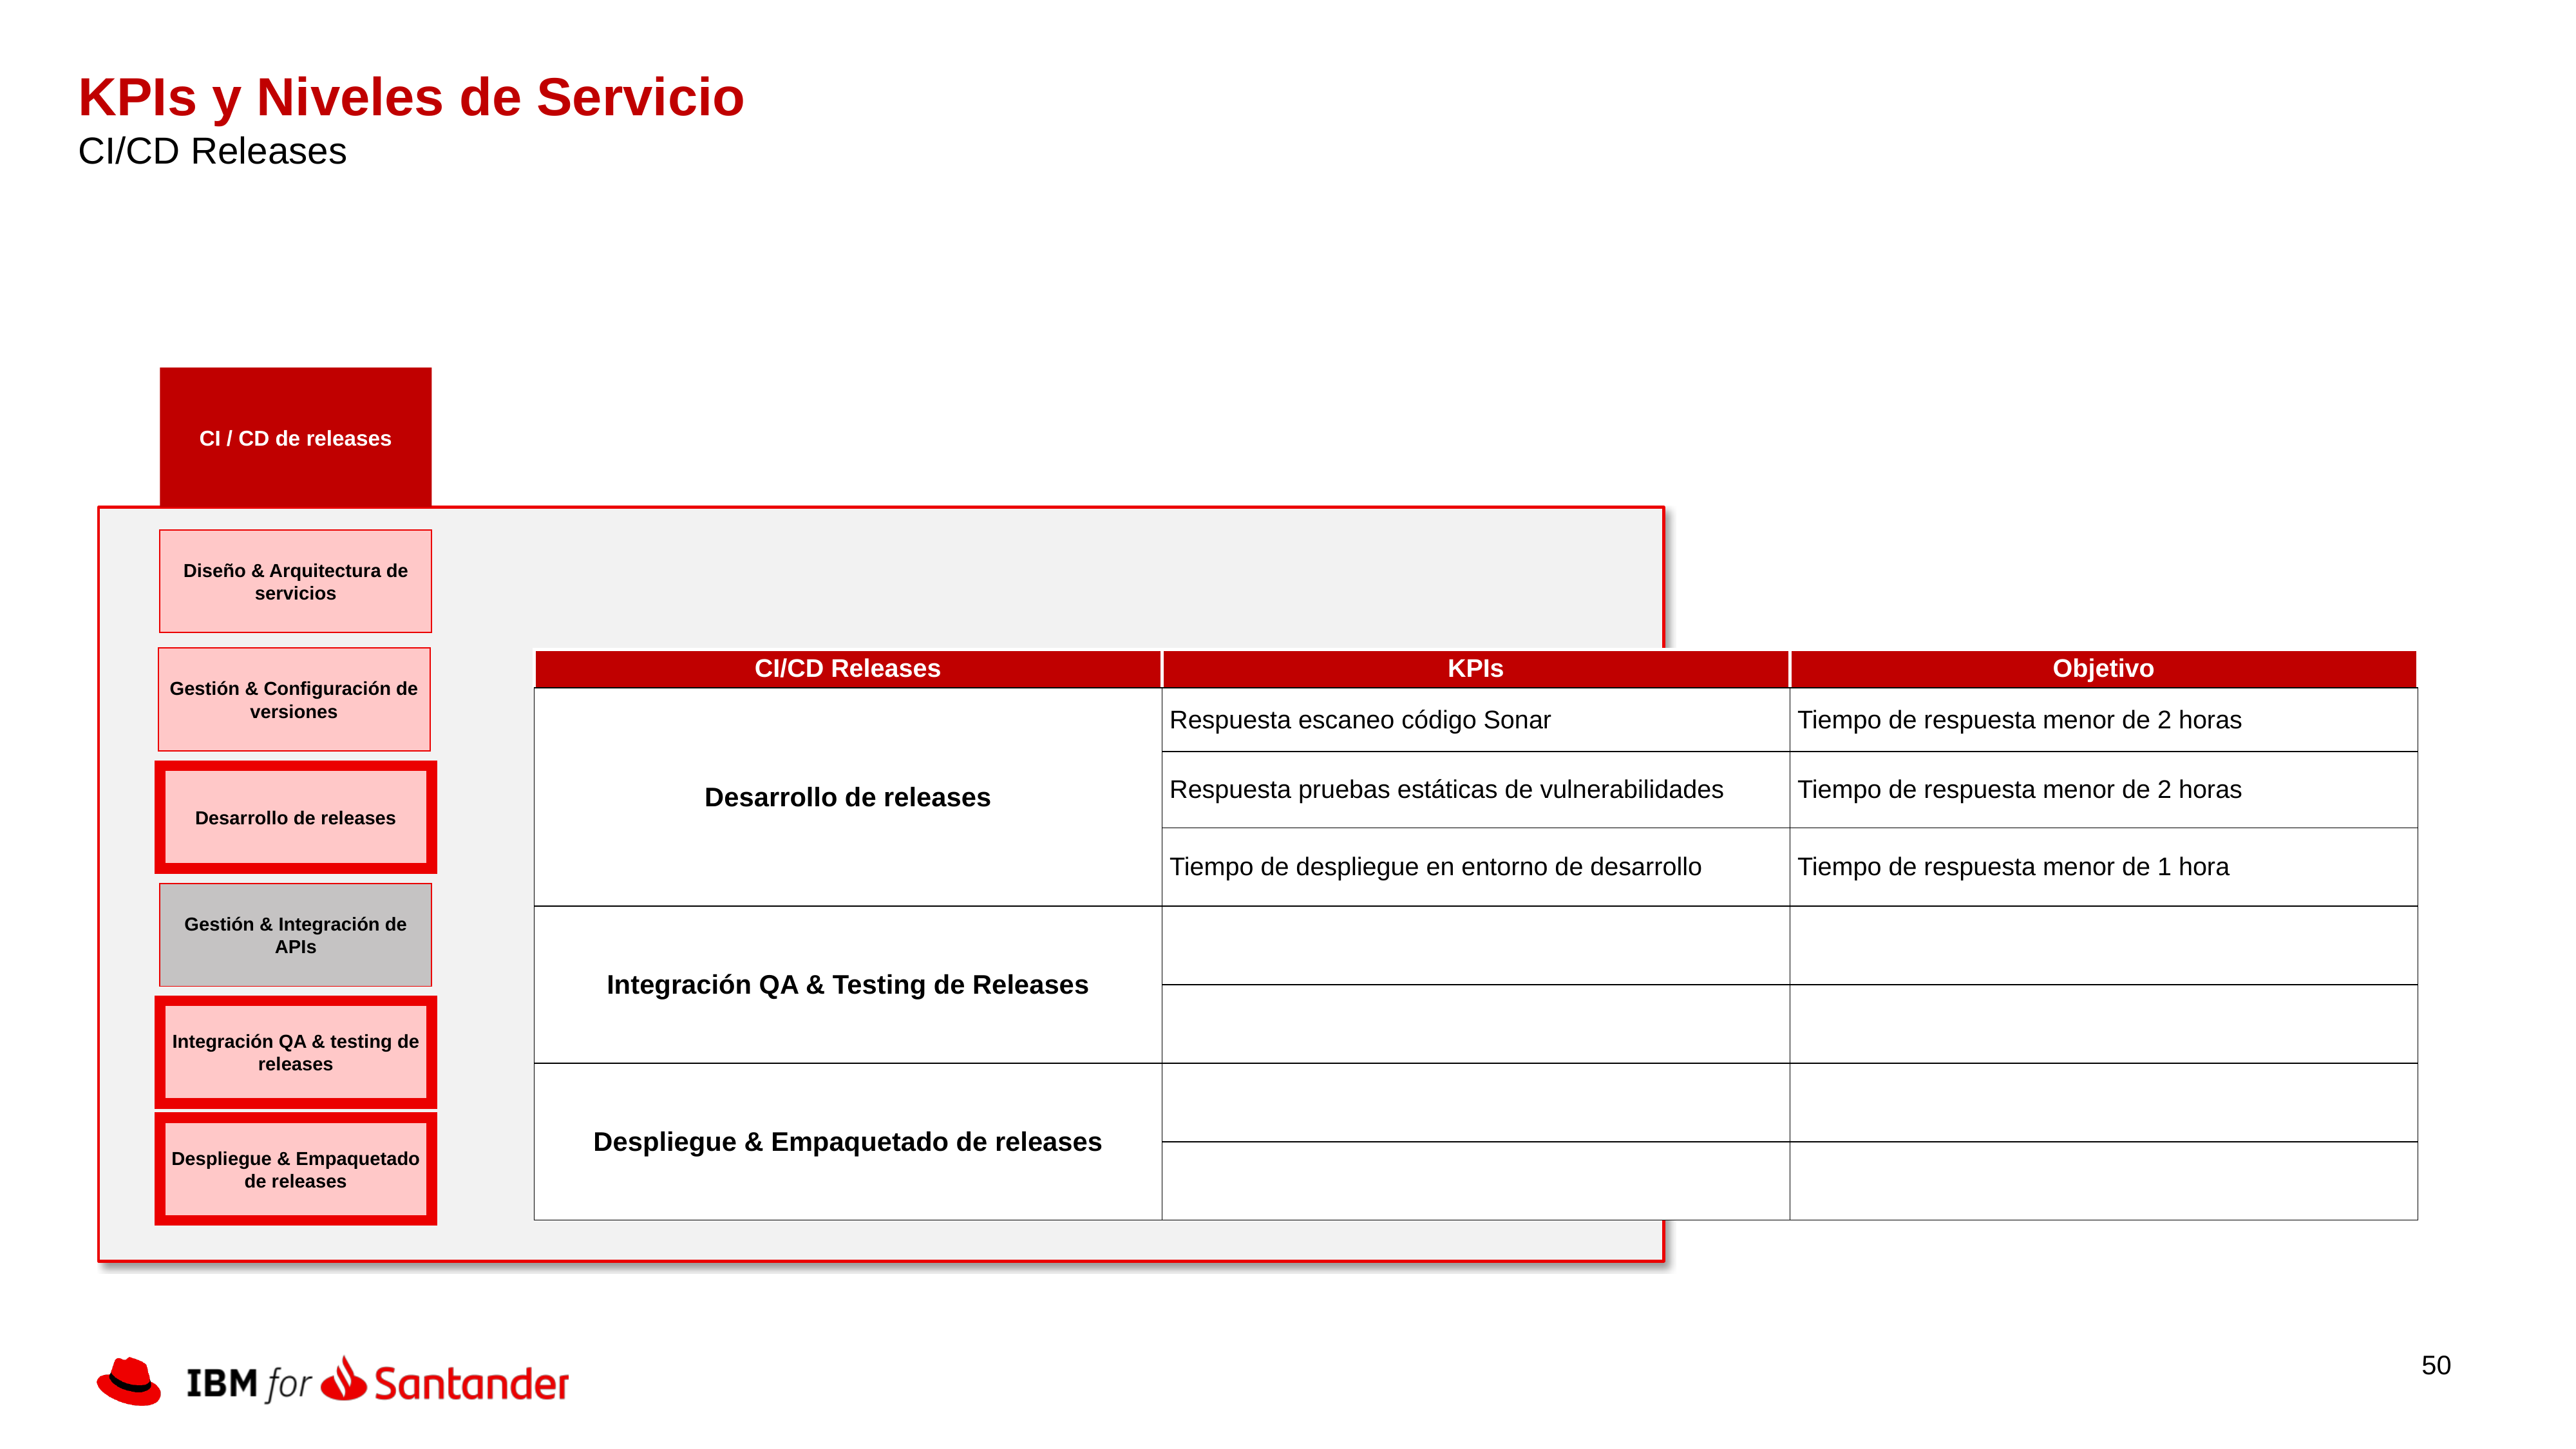

KPIs y Niveles de Servicio
CI/CD Releases

CI / CD de releases

Diseño & Arquitectura de servicios
Gestión & Configuración de versiones
| CI/CD Releases | KPIs | Objetivo |
| --- | --- | --- |
| Desarrollo de releases | Respuesta escaneo código Sonar | Tiempo de respuesta menor de 2 horas |
|  | Respuesta pruebas estáticas de vulnerabilidades | Tiempo de respuesta menor de 2 horas |
|  | Tiempo de despliegue en entorno de desarrollo | Tiempo de respuesta menor de 1 hora |
| Integración QA & Testing de Releases |  |  |
|  |  |  |
| Despliegue & Empaquetado de releases |  |  |
|  |  |  |
Desarrollo de releases
Gestión & Integración de APIs
Integración QA & testing de releases

Despliegue & Empaquetado de releases